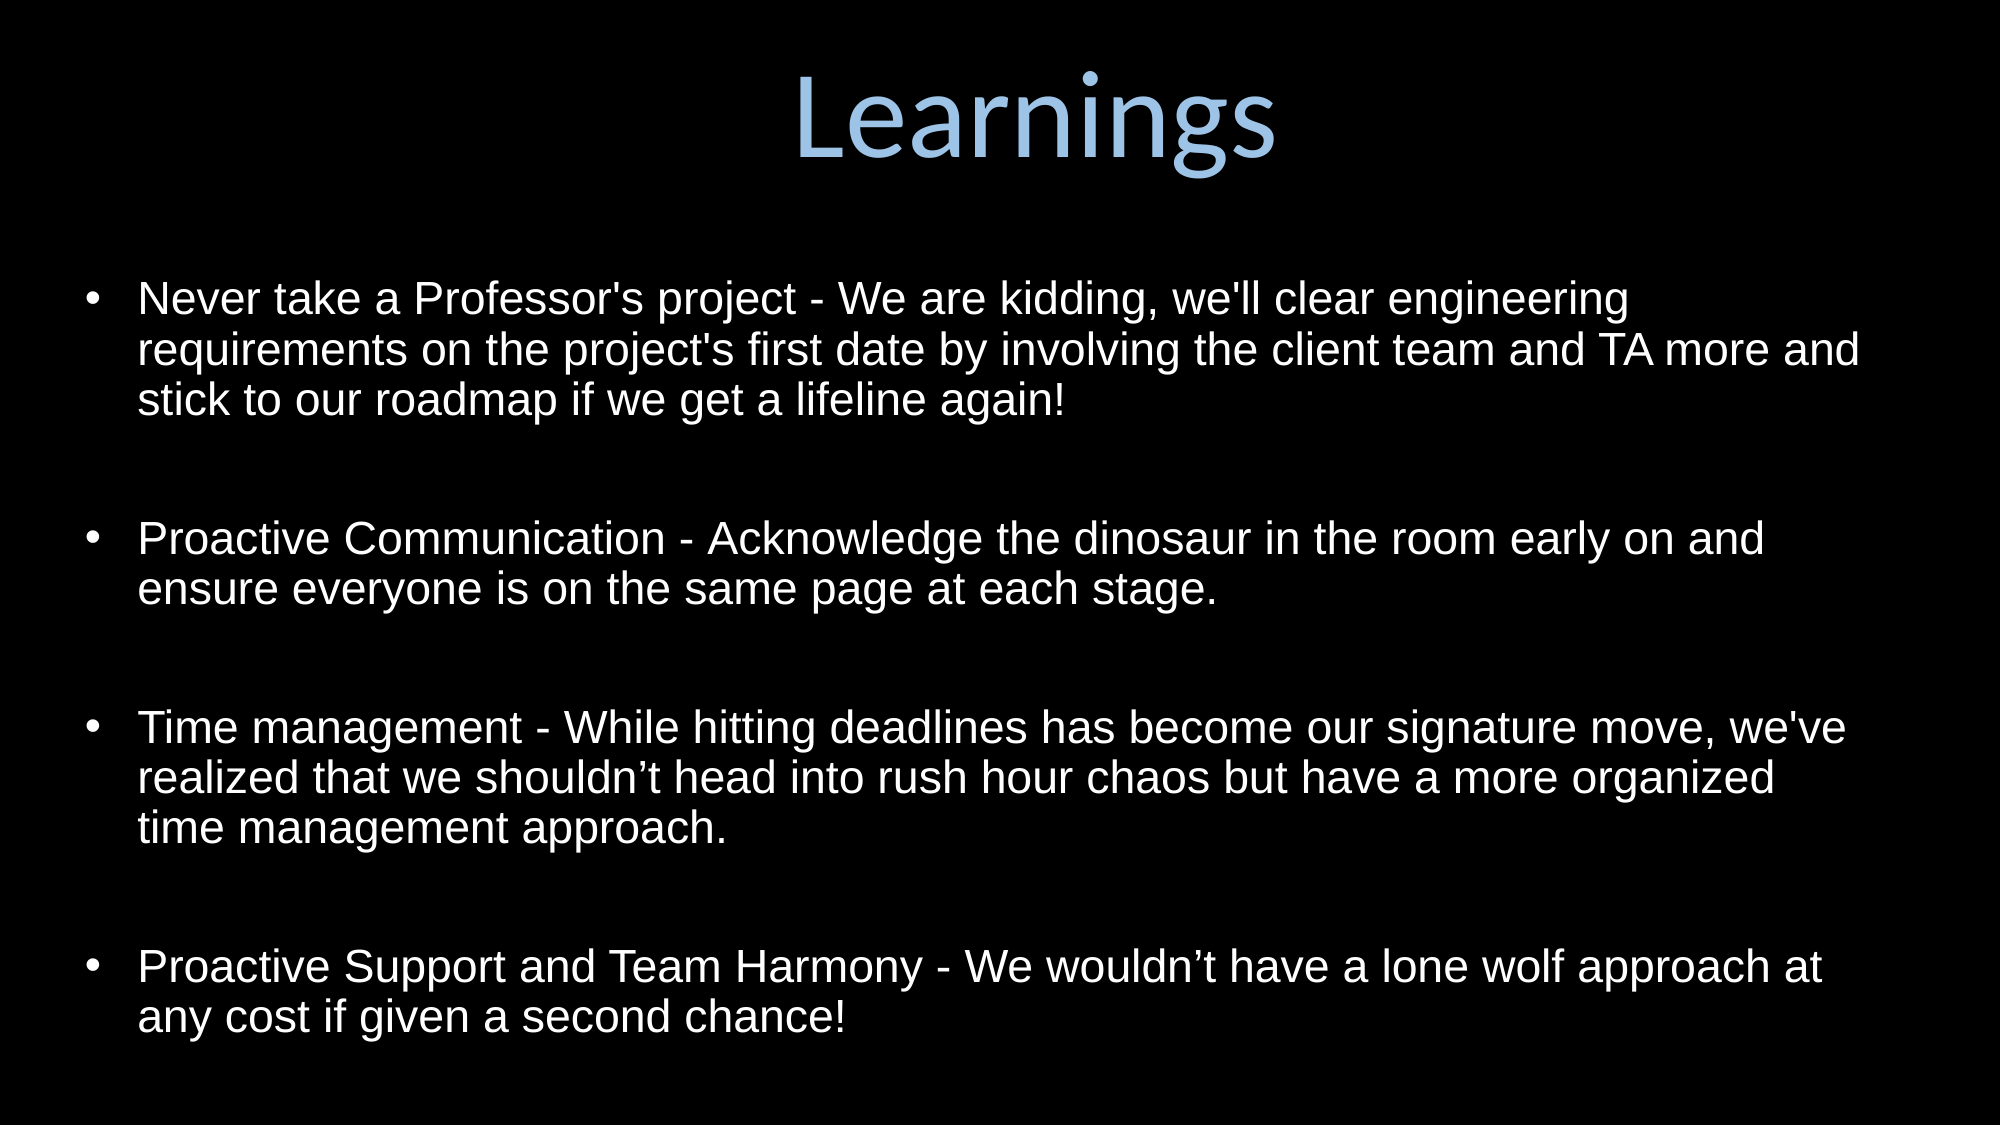

# Learnings
Never take a Professor's project - We are kidding, we'll clear engineering requirements on the project's first date by involving the client team and TA more and stick to our roadmap if we get a lifeline again!

Proactive Communication - Acknowledge the dinosaur in the room early on and ensure everyone is on the same page at each stage.

Time management - While hitting deadlines has become our signature move, we've realized that we shouldn’t head into rush hour chaos but have a more organized time management approach.

Proactive Support and Team Harmony - We wouldn’t have a lone wolf approach at any cost if given a second chance!